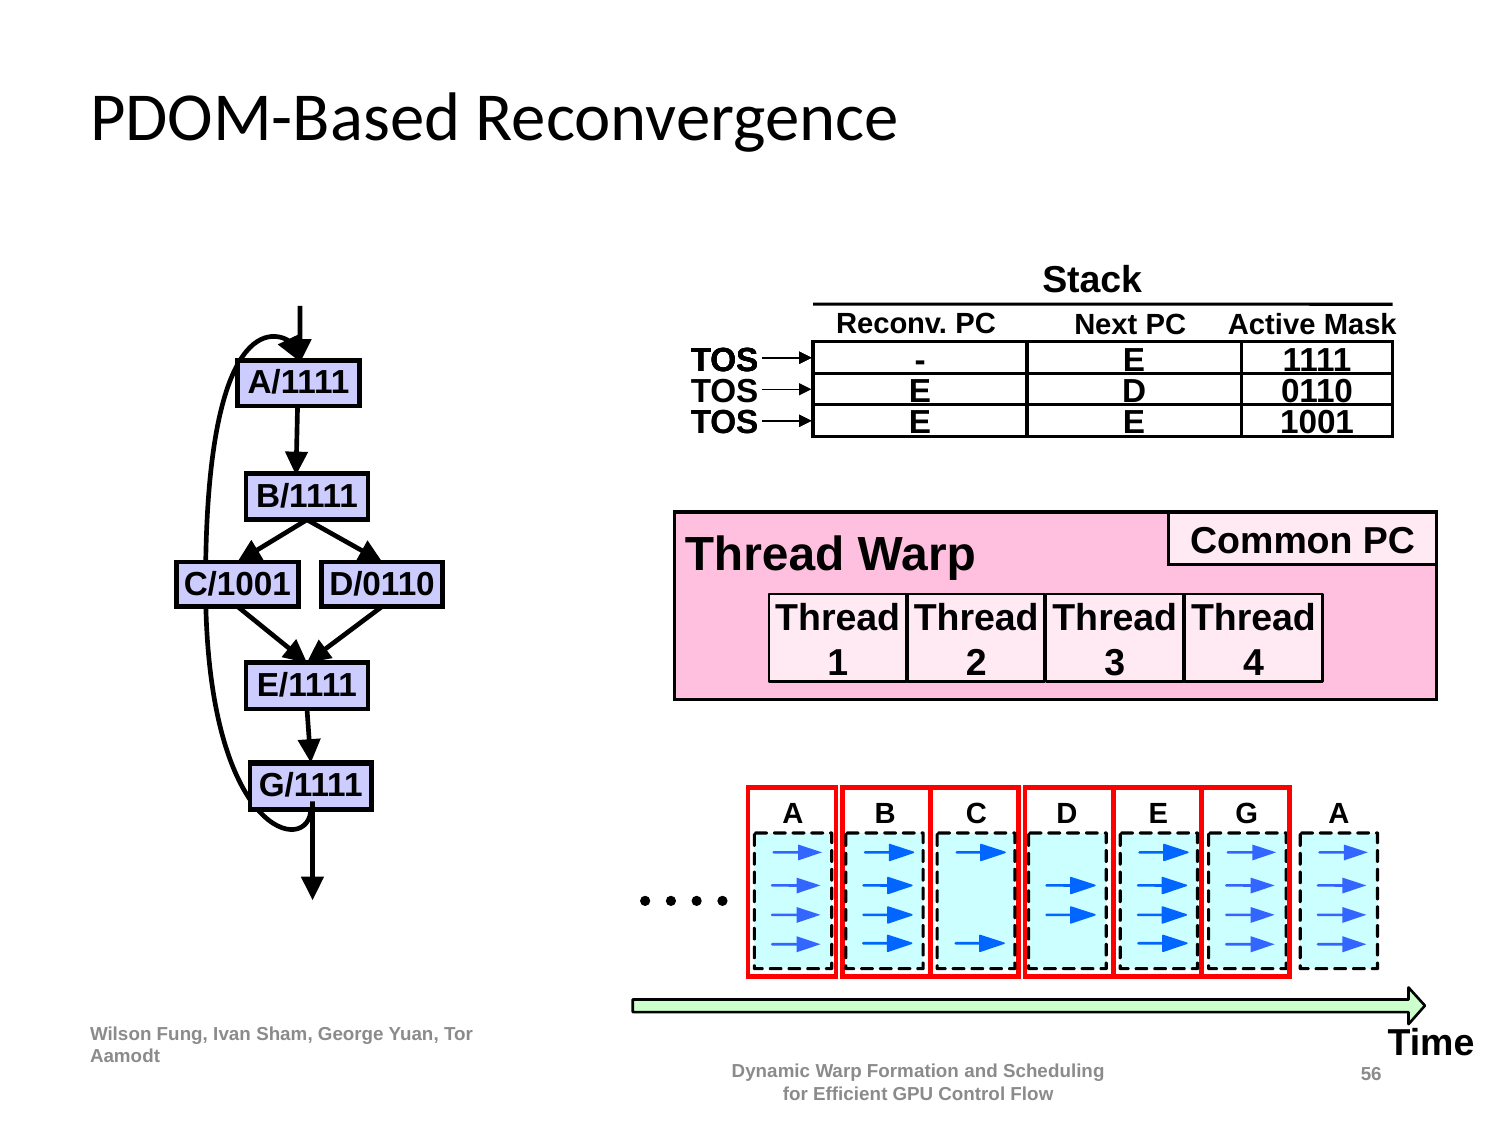

# PDOM-Based Reconvergence
Stack

Reconv. PC
Next PC
Active Mask

TOS
-
G
1111
TOS
-
A
1111
-
E
1111
E
D
0110
TOS
E
C
1001
-
E
1111
TOS
E
D
0110
TOS
-
B
1111
TOS
-
E
1111
-
E
1111
E
D
0110
TOS
E
E
1001
A/1111
A
B
C
D
E
G
B/1111

Common PC
Thread Warp
Thread
1
Thread
2
Thread
3
Thread
4
C/1001
D/0110
E/1111
G/1111

A

B

C

D

E

G

A

Time
Wilson Fung, Ivan Sham, George Yuan, Tor Aamodt
Dynamic Warp Formation and Scheduling
for Efficient GPU Control Flow
56